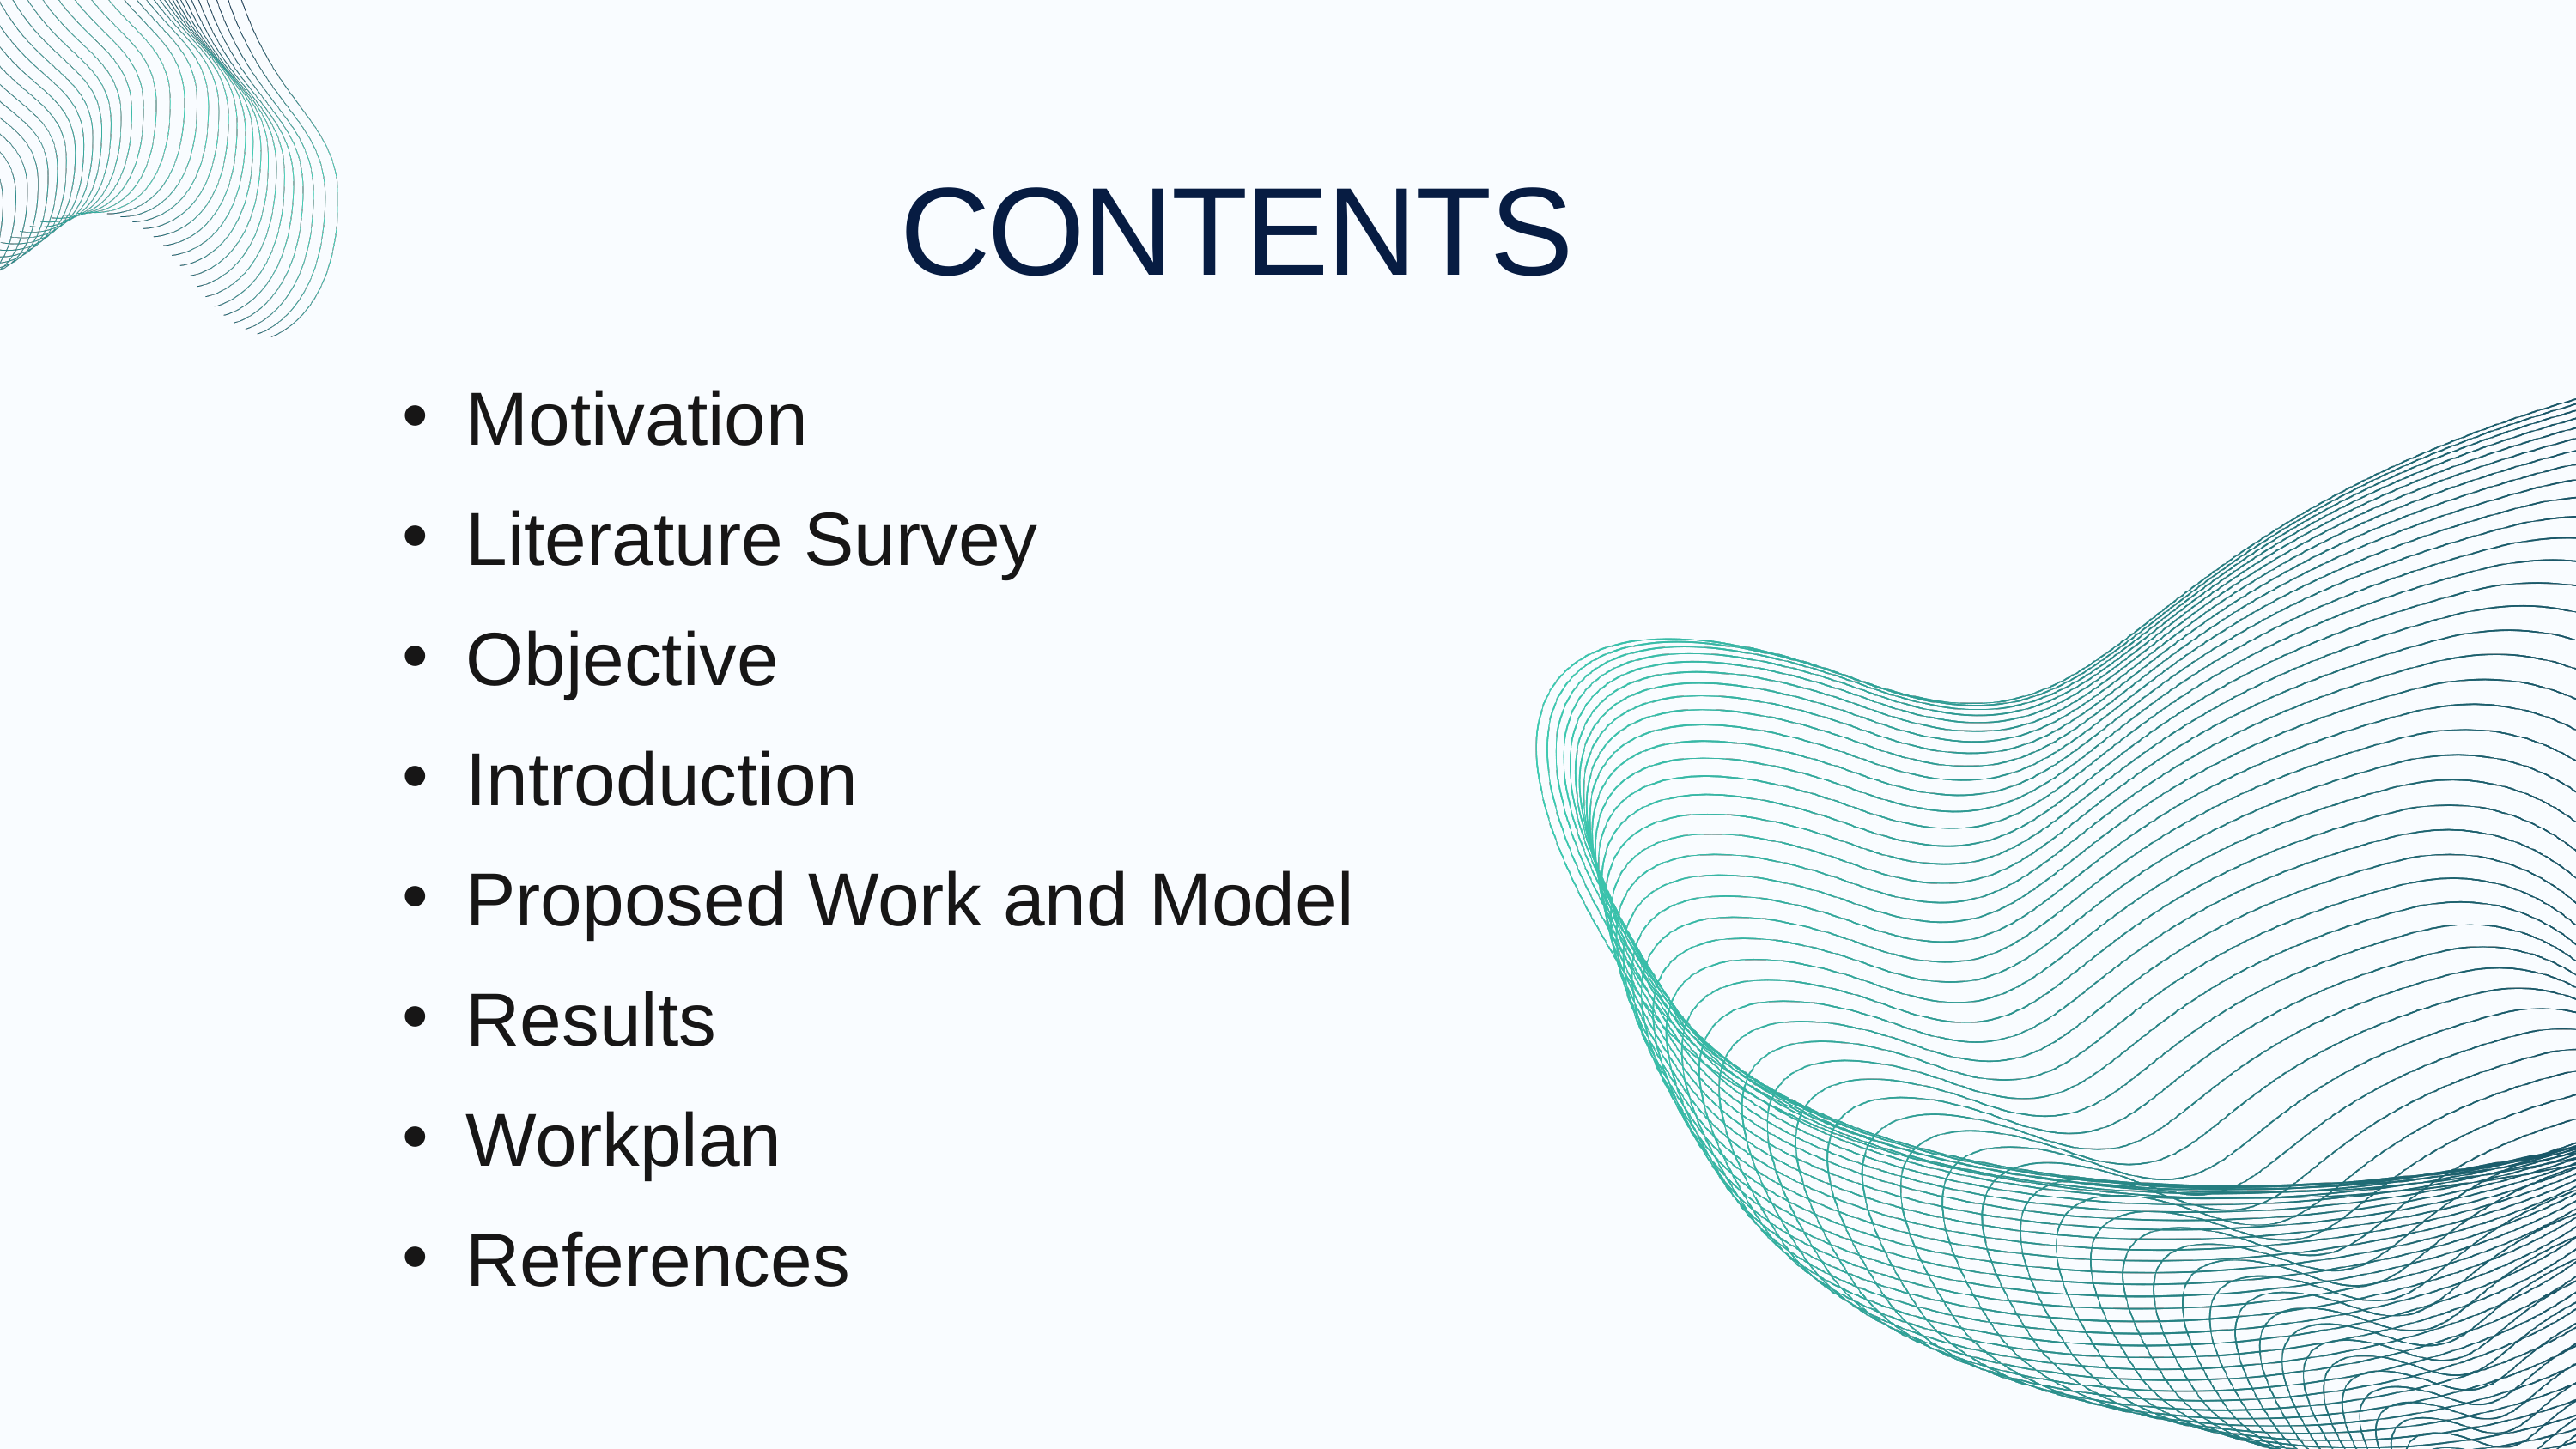

CONTENTS
Motivation
Literature Survey
Objective
Introduction
Proposed Work and Model
Results
Workplan
References